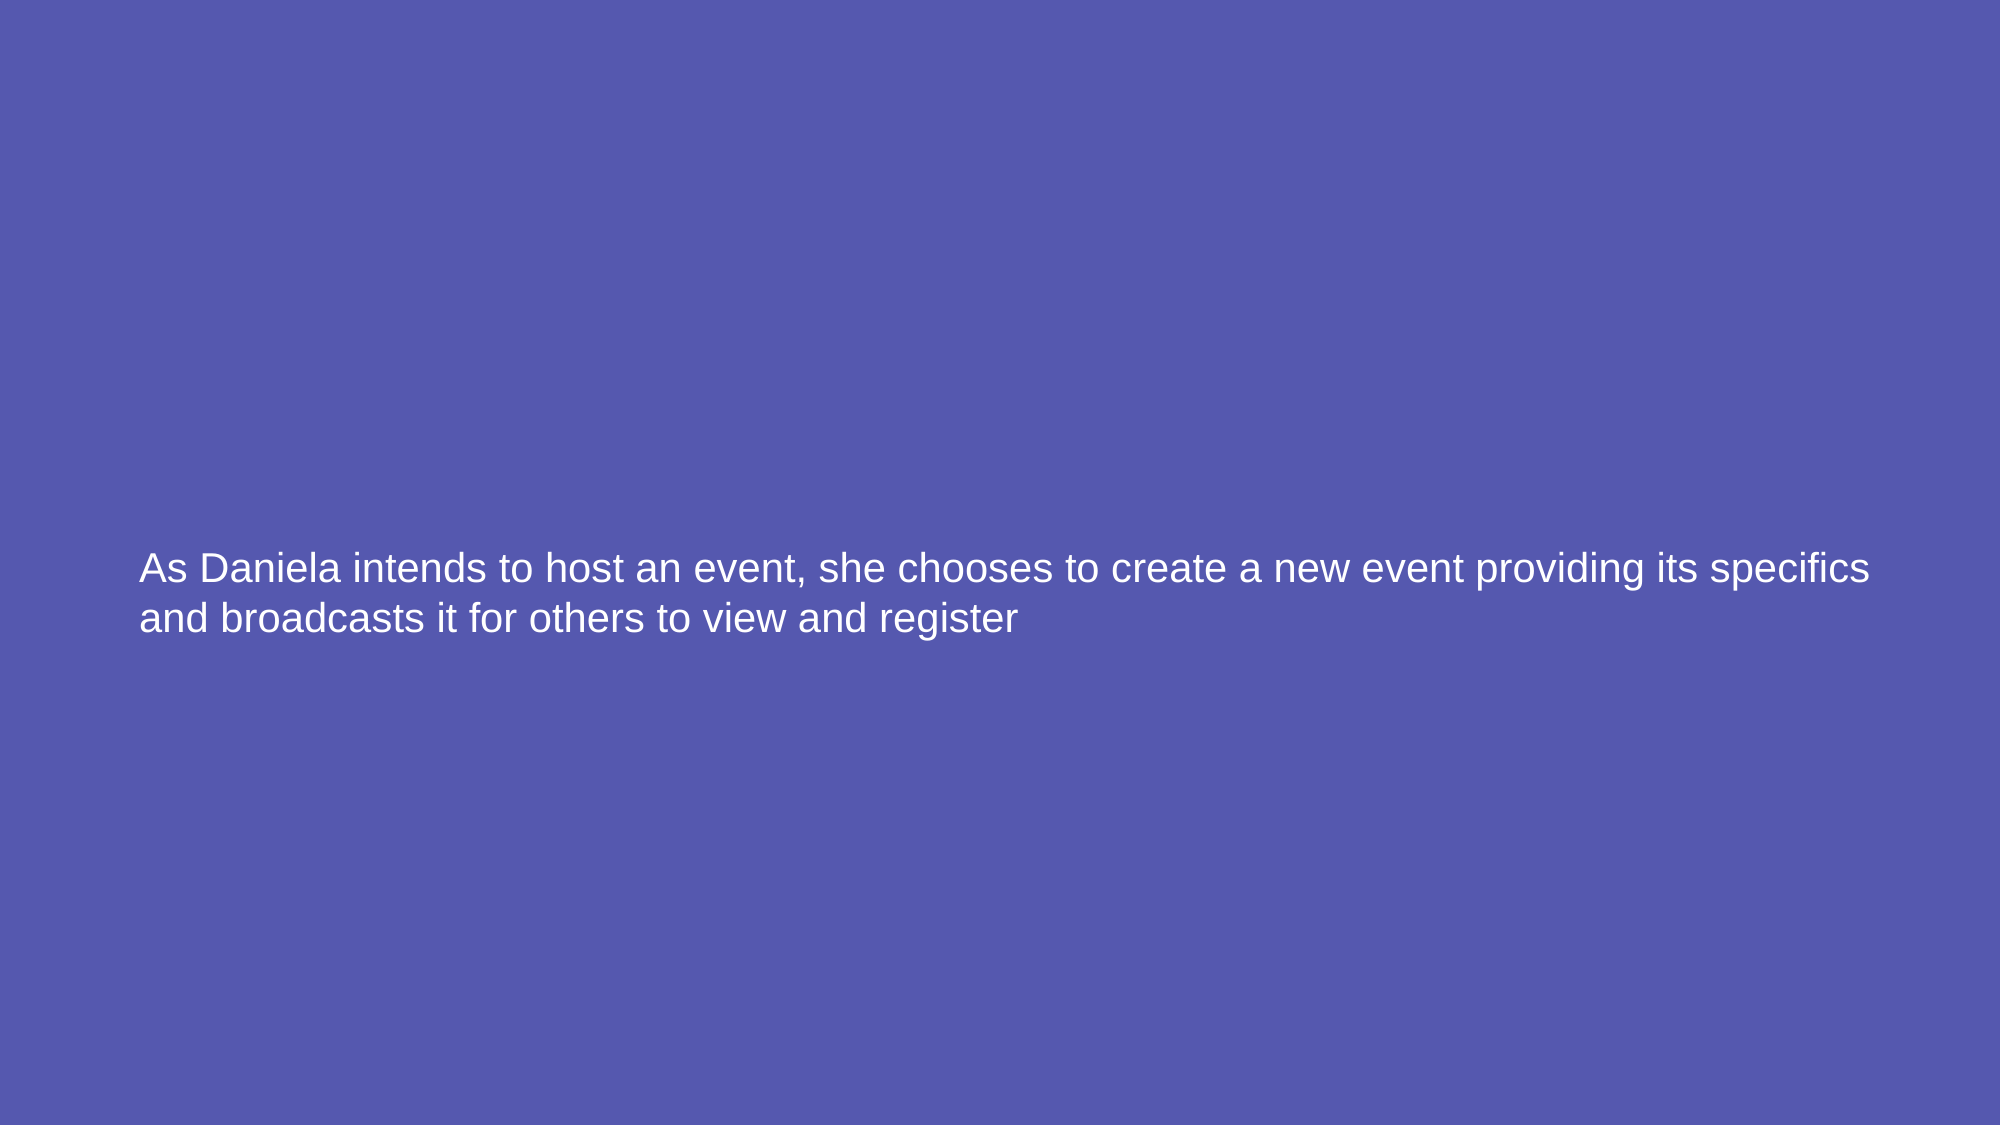

As Daniela intends to host an event, she chooses to create a new event providing its specifics and broadcasts it for others to view and register